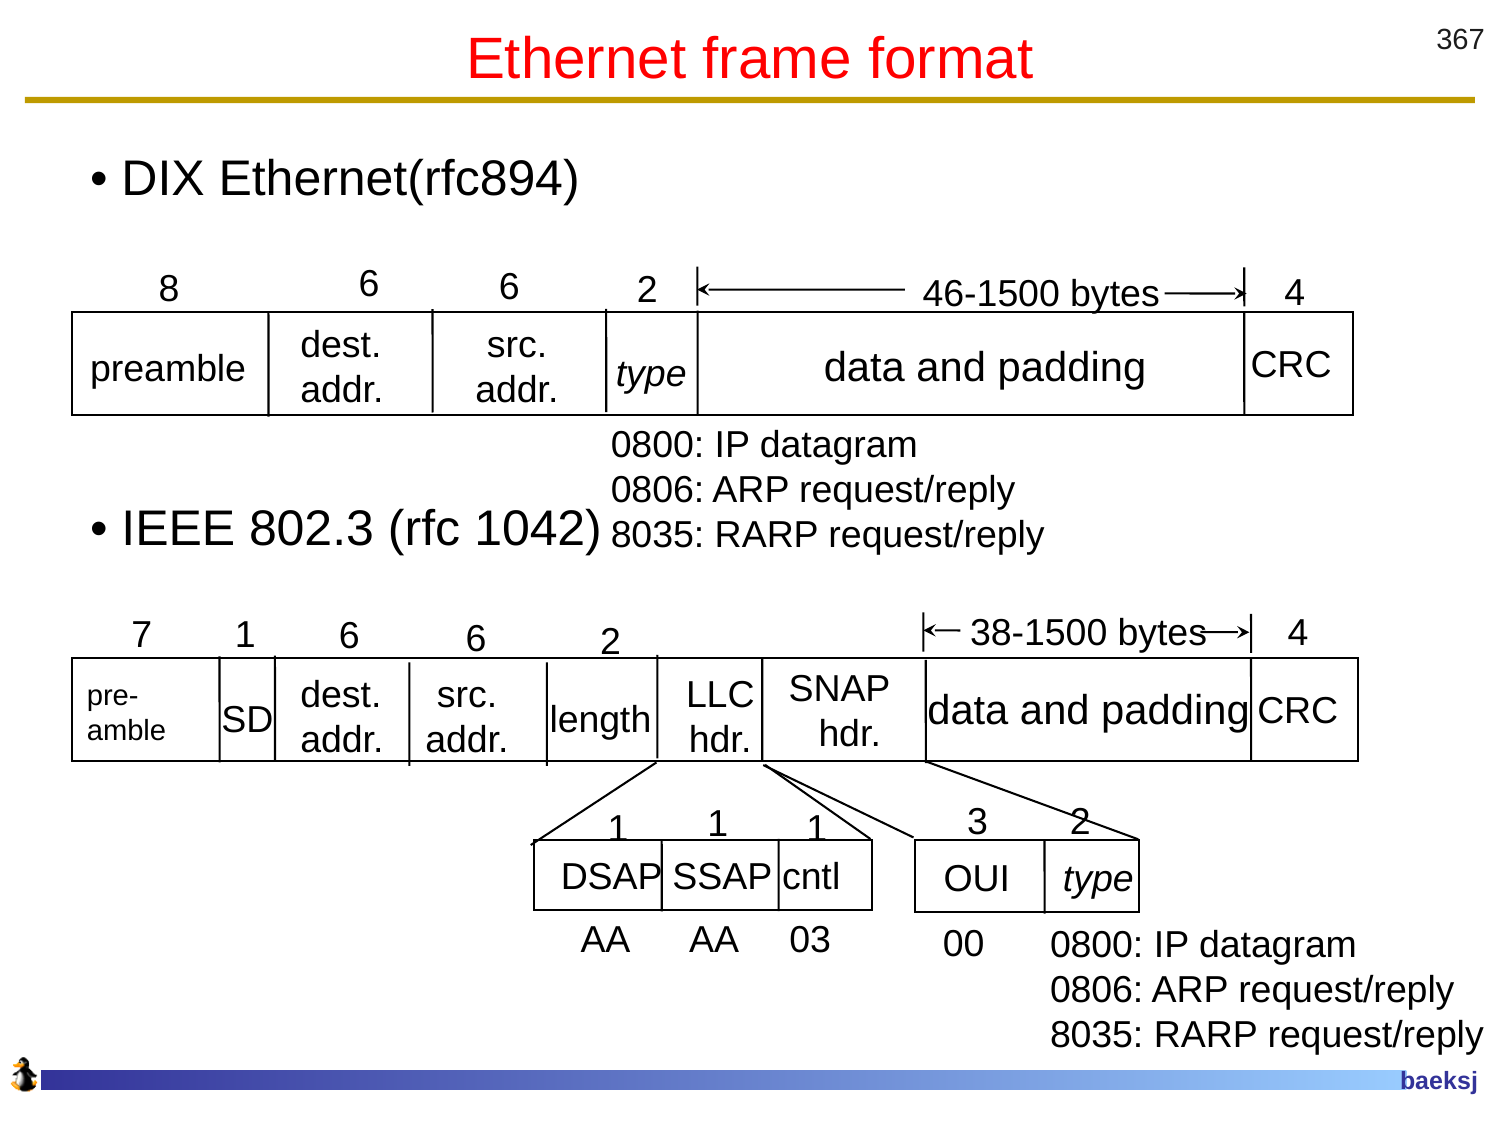

# Ethernet frame format
367
• DIX Ethernet(rfc894)

• IEEE 802.3 (rfc 1042)
6
6
8
2
4
46-1500 bytes

dest.
addr.
src.
addr.

CRC
data and padding
preamble
type
0800: IP datagram
0806: ARP request/reply
8035: RARP request/reply
4
38-1500 bytes
1
7
6
6
2

SNAP
 hdr.

dest.
addr.

src.
addr.

LLC
hdr.
pre-
amble
data and padding
CRC
SD
length

 3
2
1
1
1

DSAP SSAP cntl
 OUI     type
 AA      AA     03
00
0800: IP datagram
0806: ARP request/reply
8035: RARP request/reply